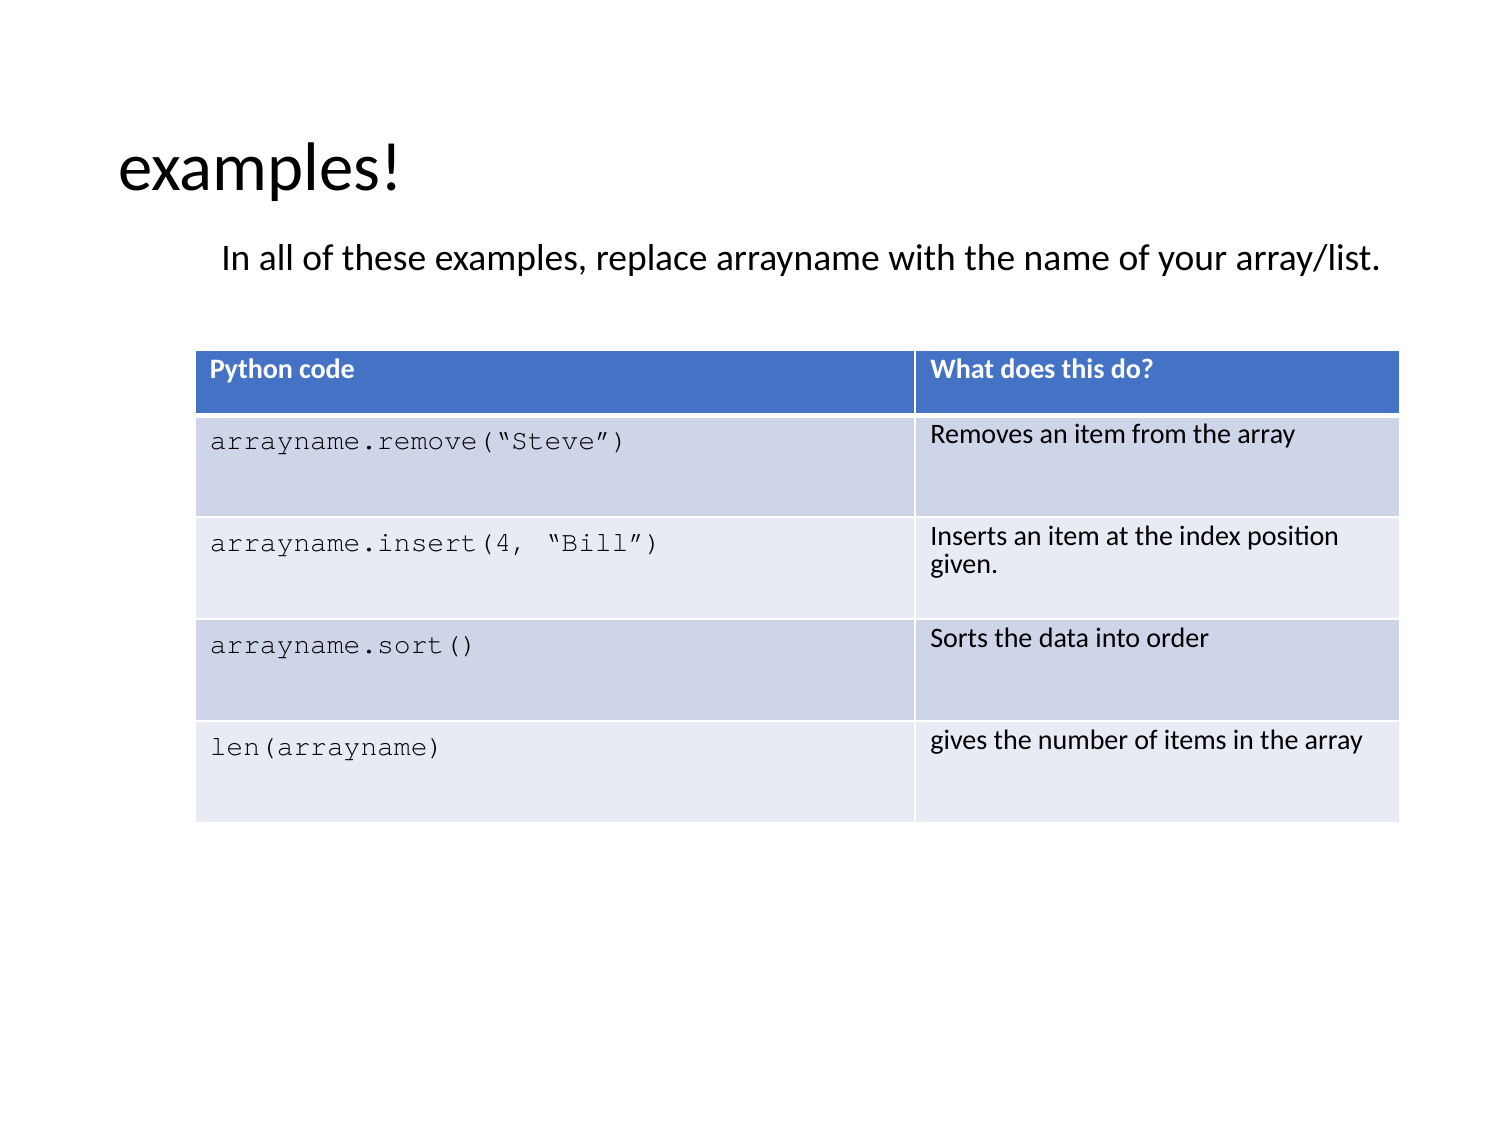

# examples!
In all of these examples, replace arrayname with the name of your array/list.

| Python code | What does this do? |
| --- | --- |
| arrayname.remove(“Steve”) | Removes an item from the array |
| arrayname.insert(4, “Bill”) | Inserts an item at the index position given. |
| arrayname.sort() | Sorts the data into order |
| len(arrayname) | gives the number of items in the array |